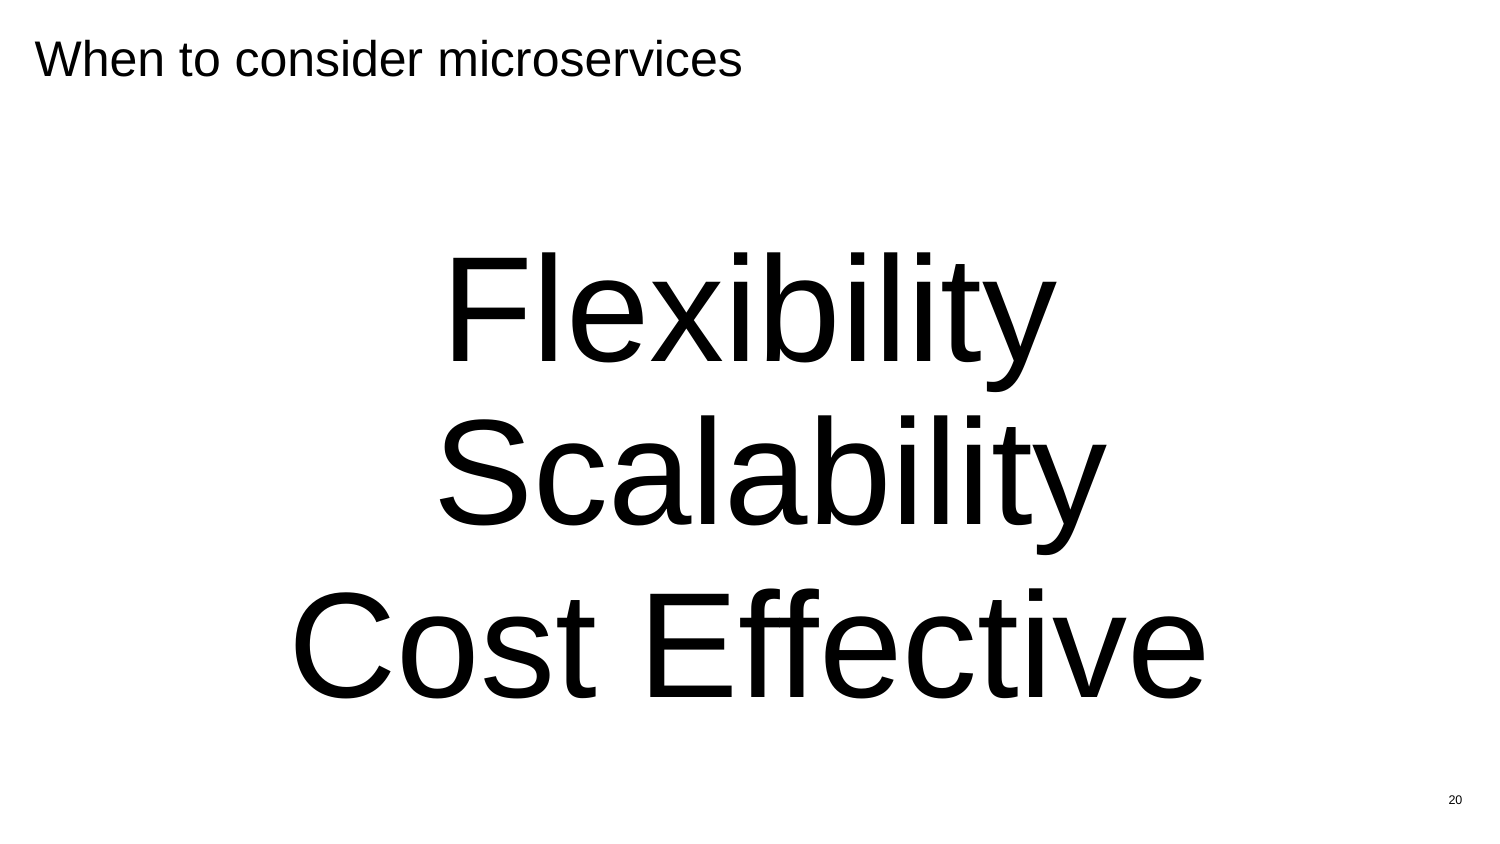

# When to consider microservices
Flexibility
 Scalability
 Cost Effective
20